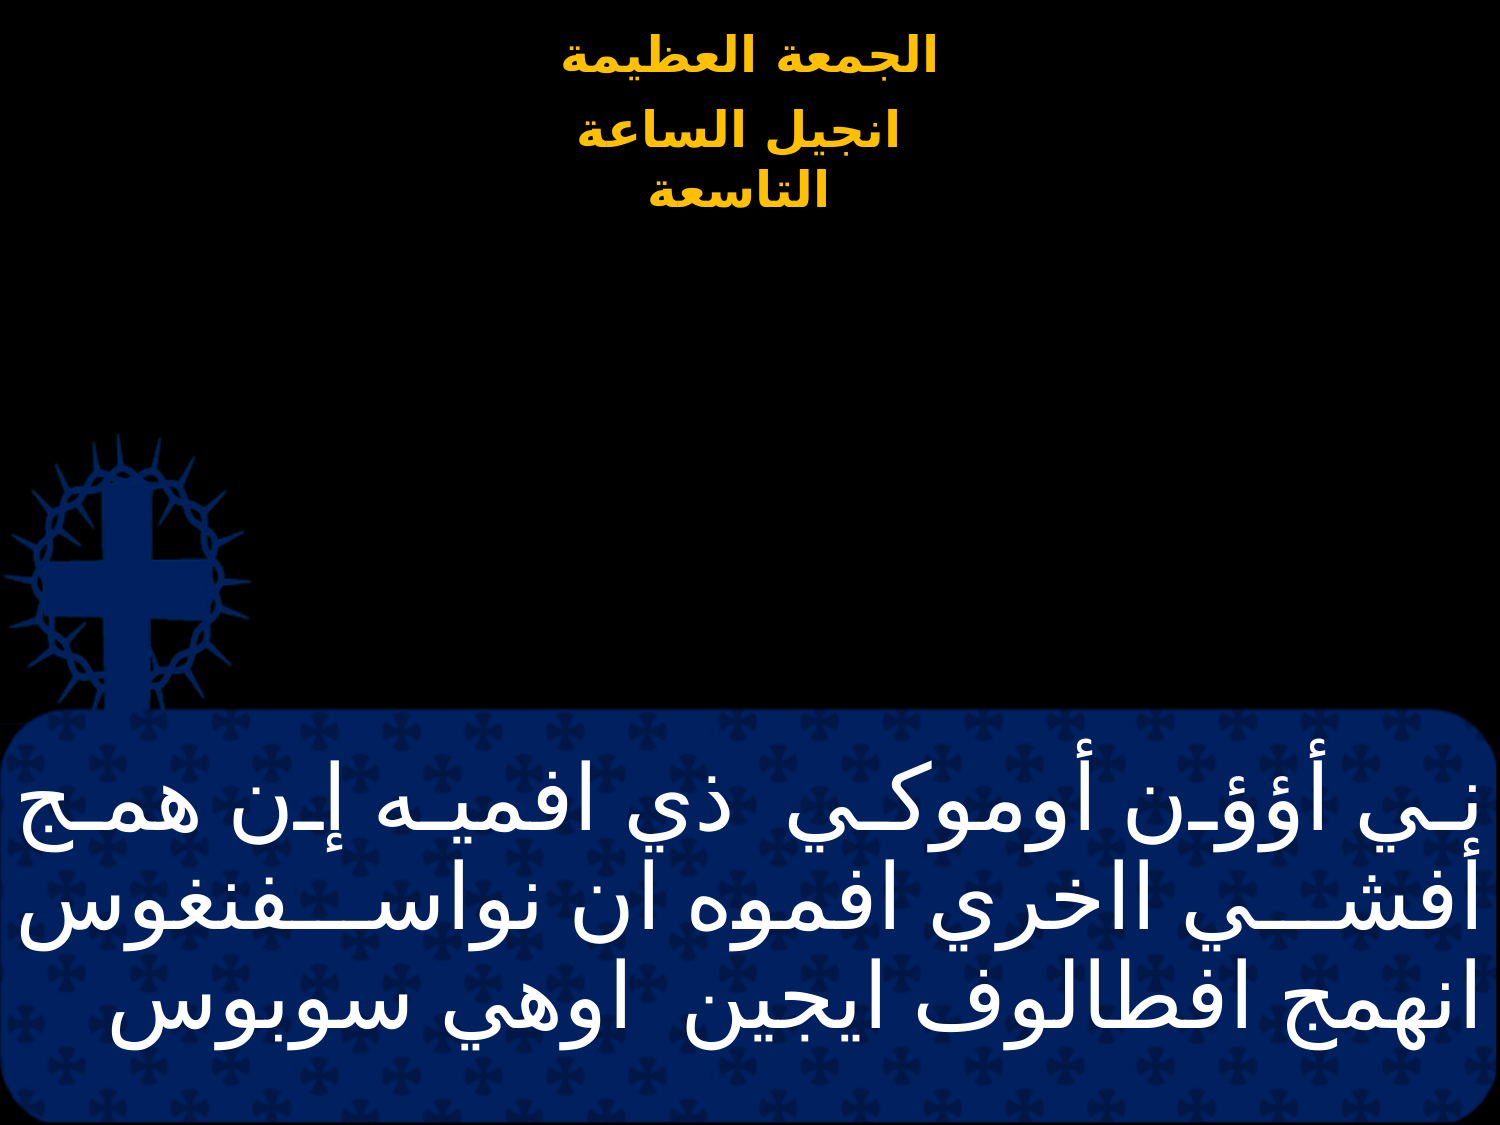

# ني أؤؤن أوموكي  ذي افميه إن همج أفشي ااخري افموه ان نواسفنغوس انهمج افطالوف ايجين  اوهي سوبوس